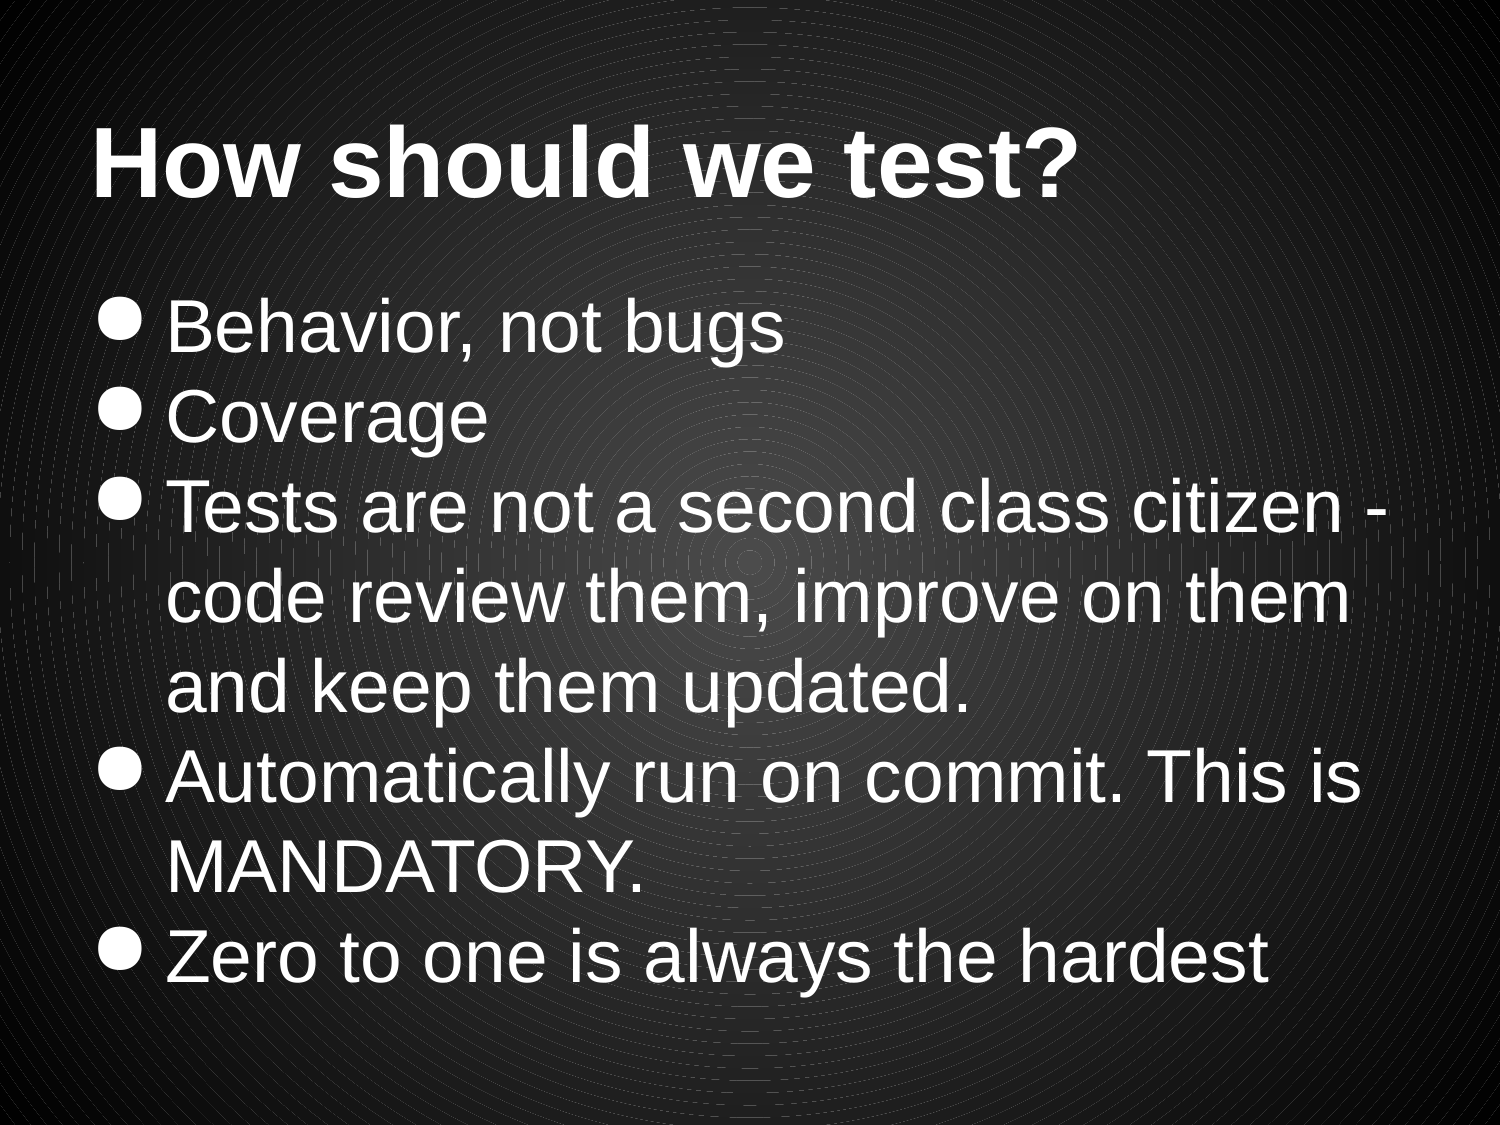

# How should we test?
Behavior, not bugs
Coverage
Tests are not a second class citizen - code review them, improve on them and keep them updated.
Automatically run on commit. This is MANDATORY.
Zero to one is always the hardest